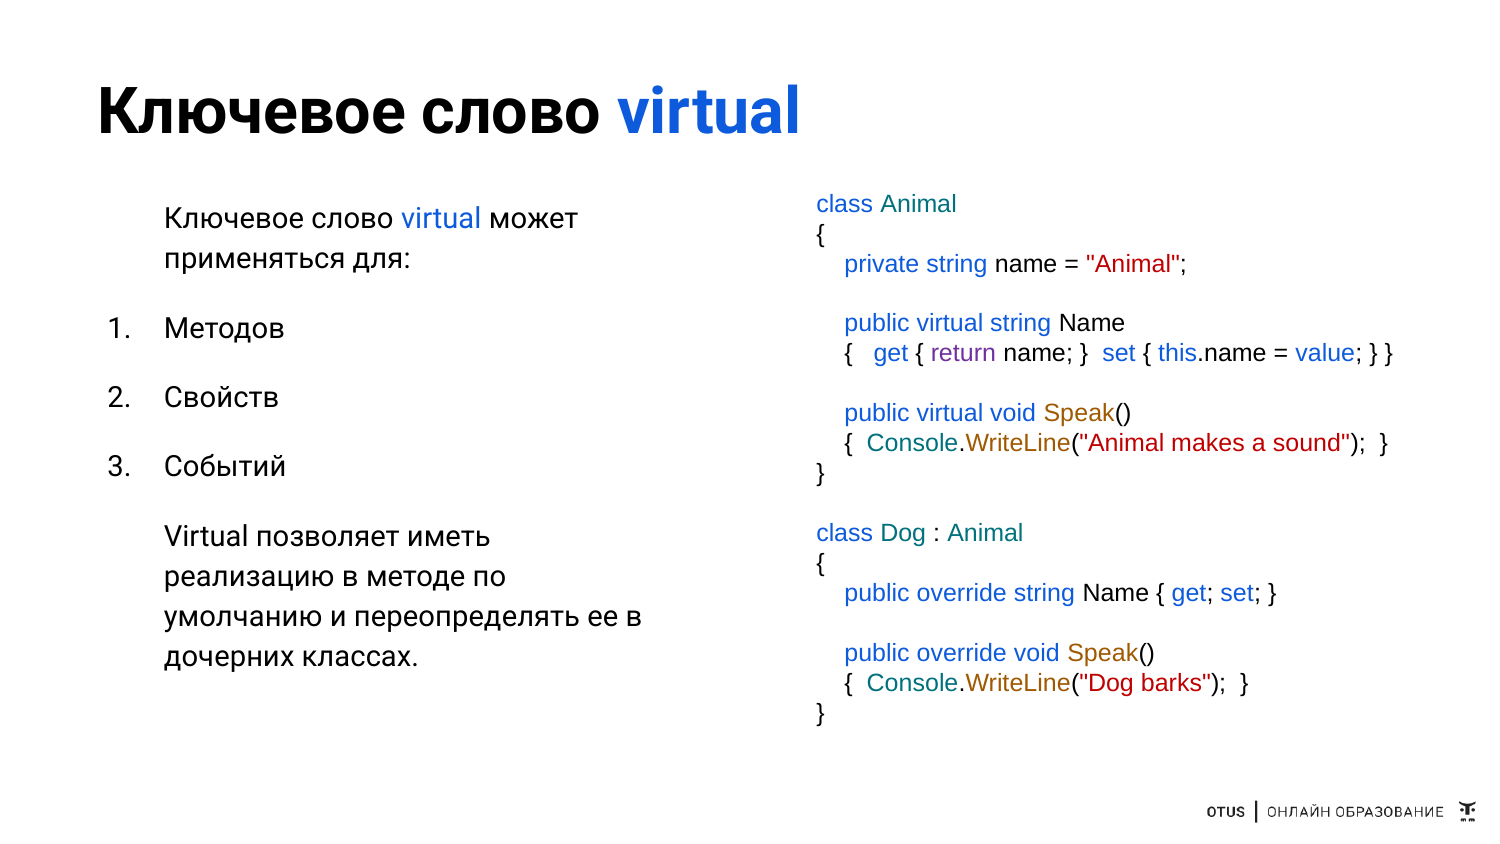

# Ключевое слово virtual
class Animal
{
    private string name = "Animal";

    public virtual string Name
    {   get { return name; }  set { this.name = value; } }

    public virtual void Speak()
    {  Console.WriteLine("Animal makes a sound");  }
}

class Dog : Animal
{
    public override string Name { get; set; }

    public override void Speak()
    {  Console.WriteLine("Dog barks");  }
}
	Ключевое слово virtual может применяться для:
Методов
Свойств
Событий
	Virtual позволяет иметь реализацию в методе по умолчанию и переопределять ее в дочерних классах.